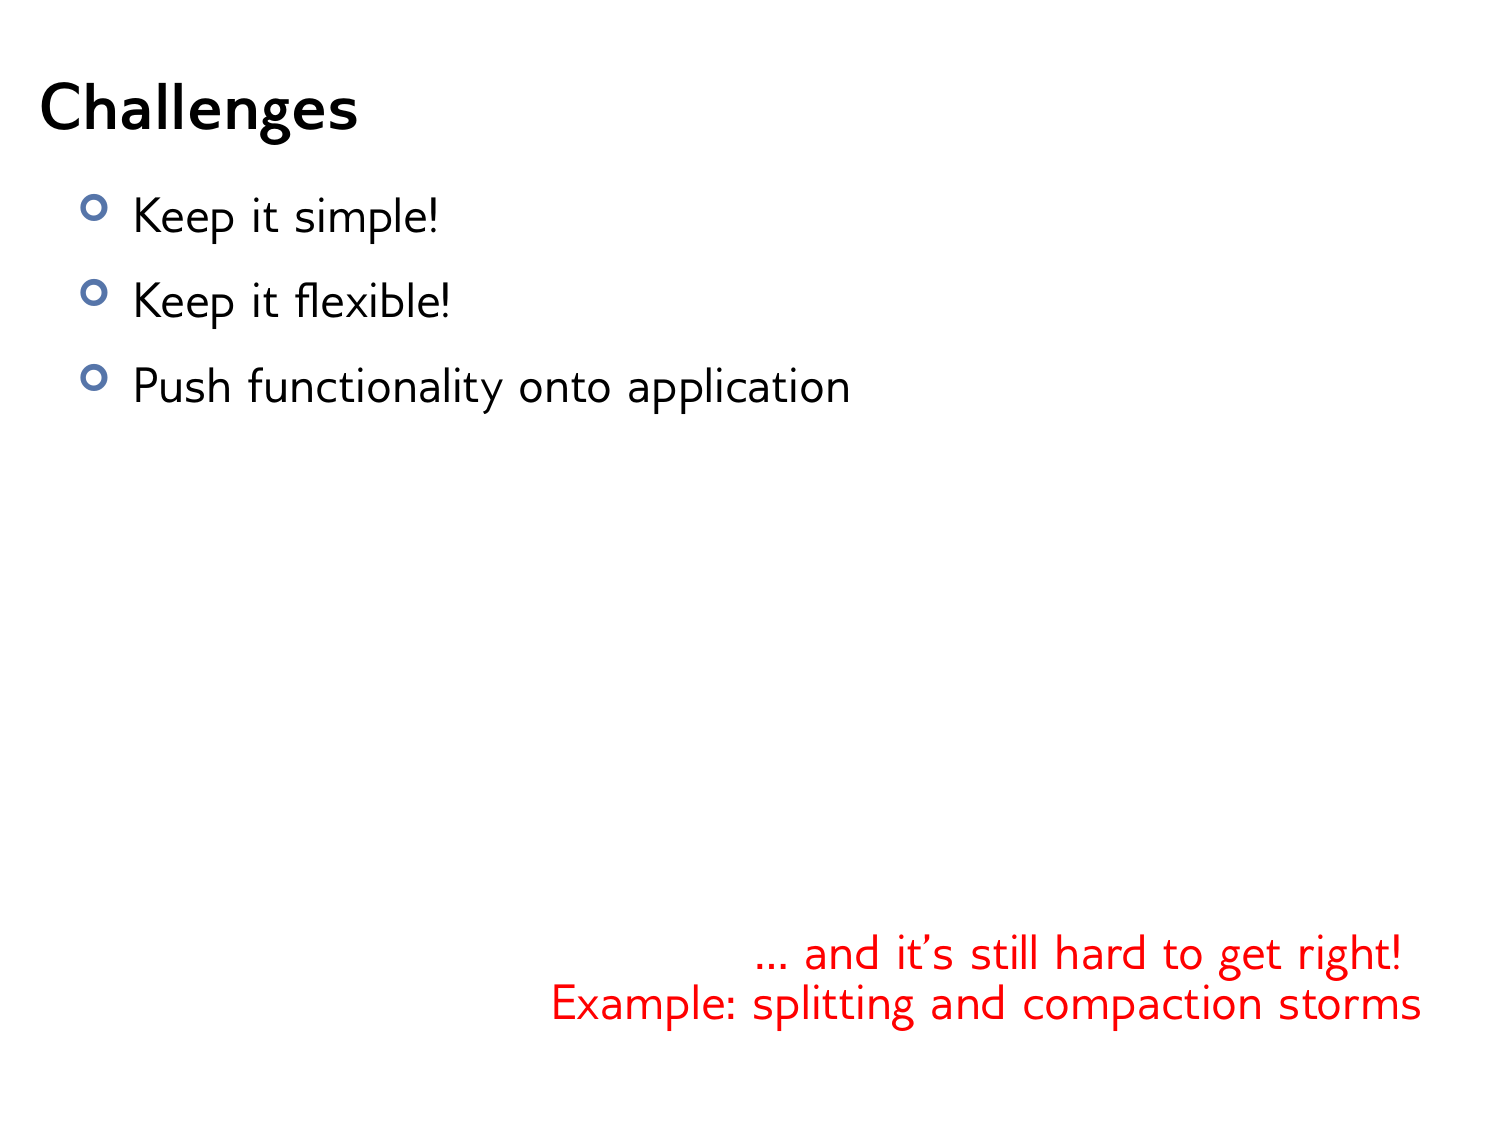

# Challenges
Keep it simple!
Keep it flexible!
Push functionality onto application
… and it’s still hard to get right!
Example: splitting and compaction storms